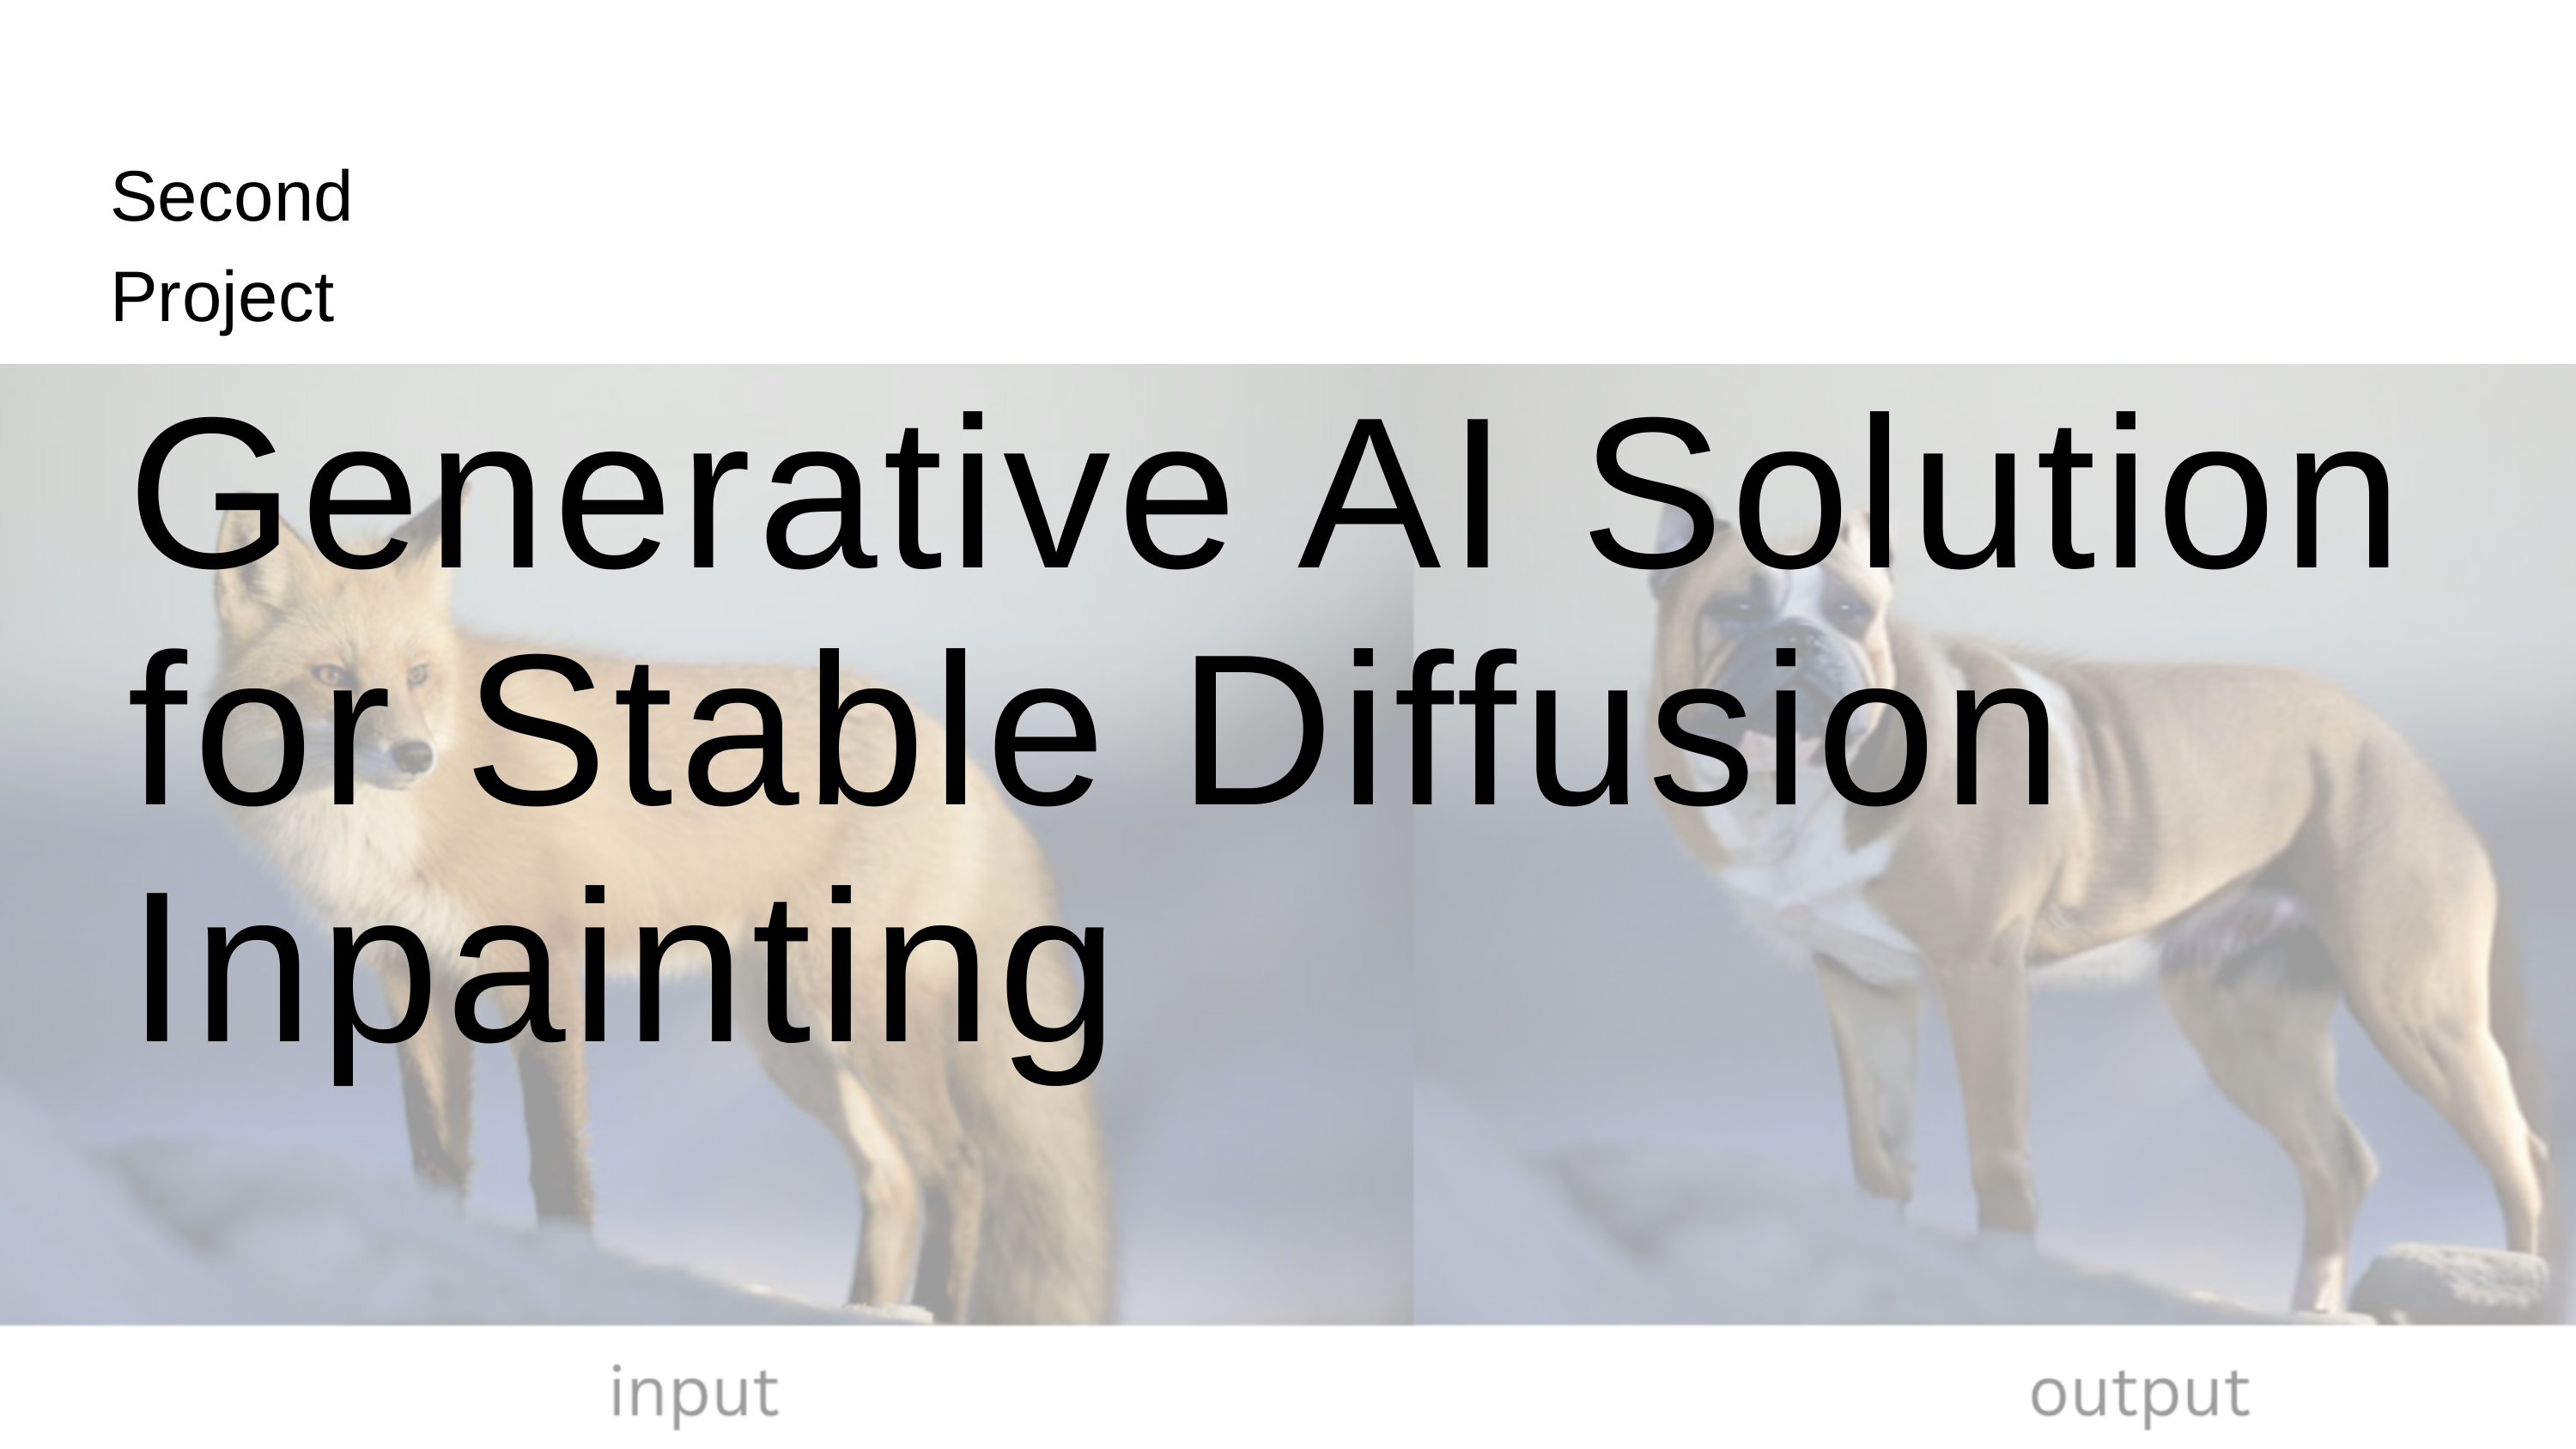

Second Project

Generative AI Solution for Stable Diffusion Inpainting